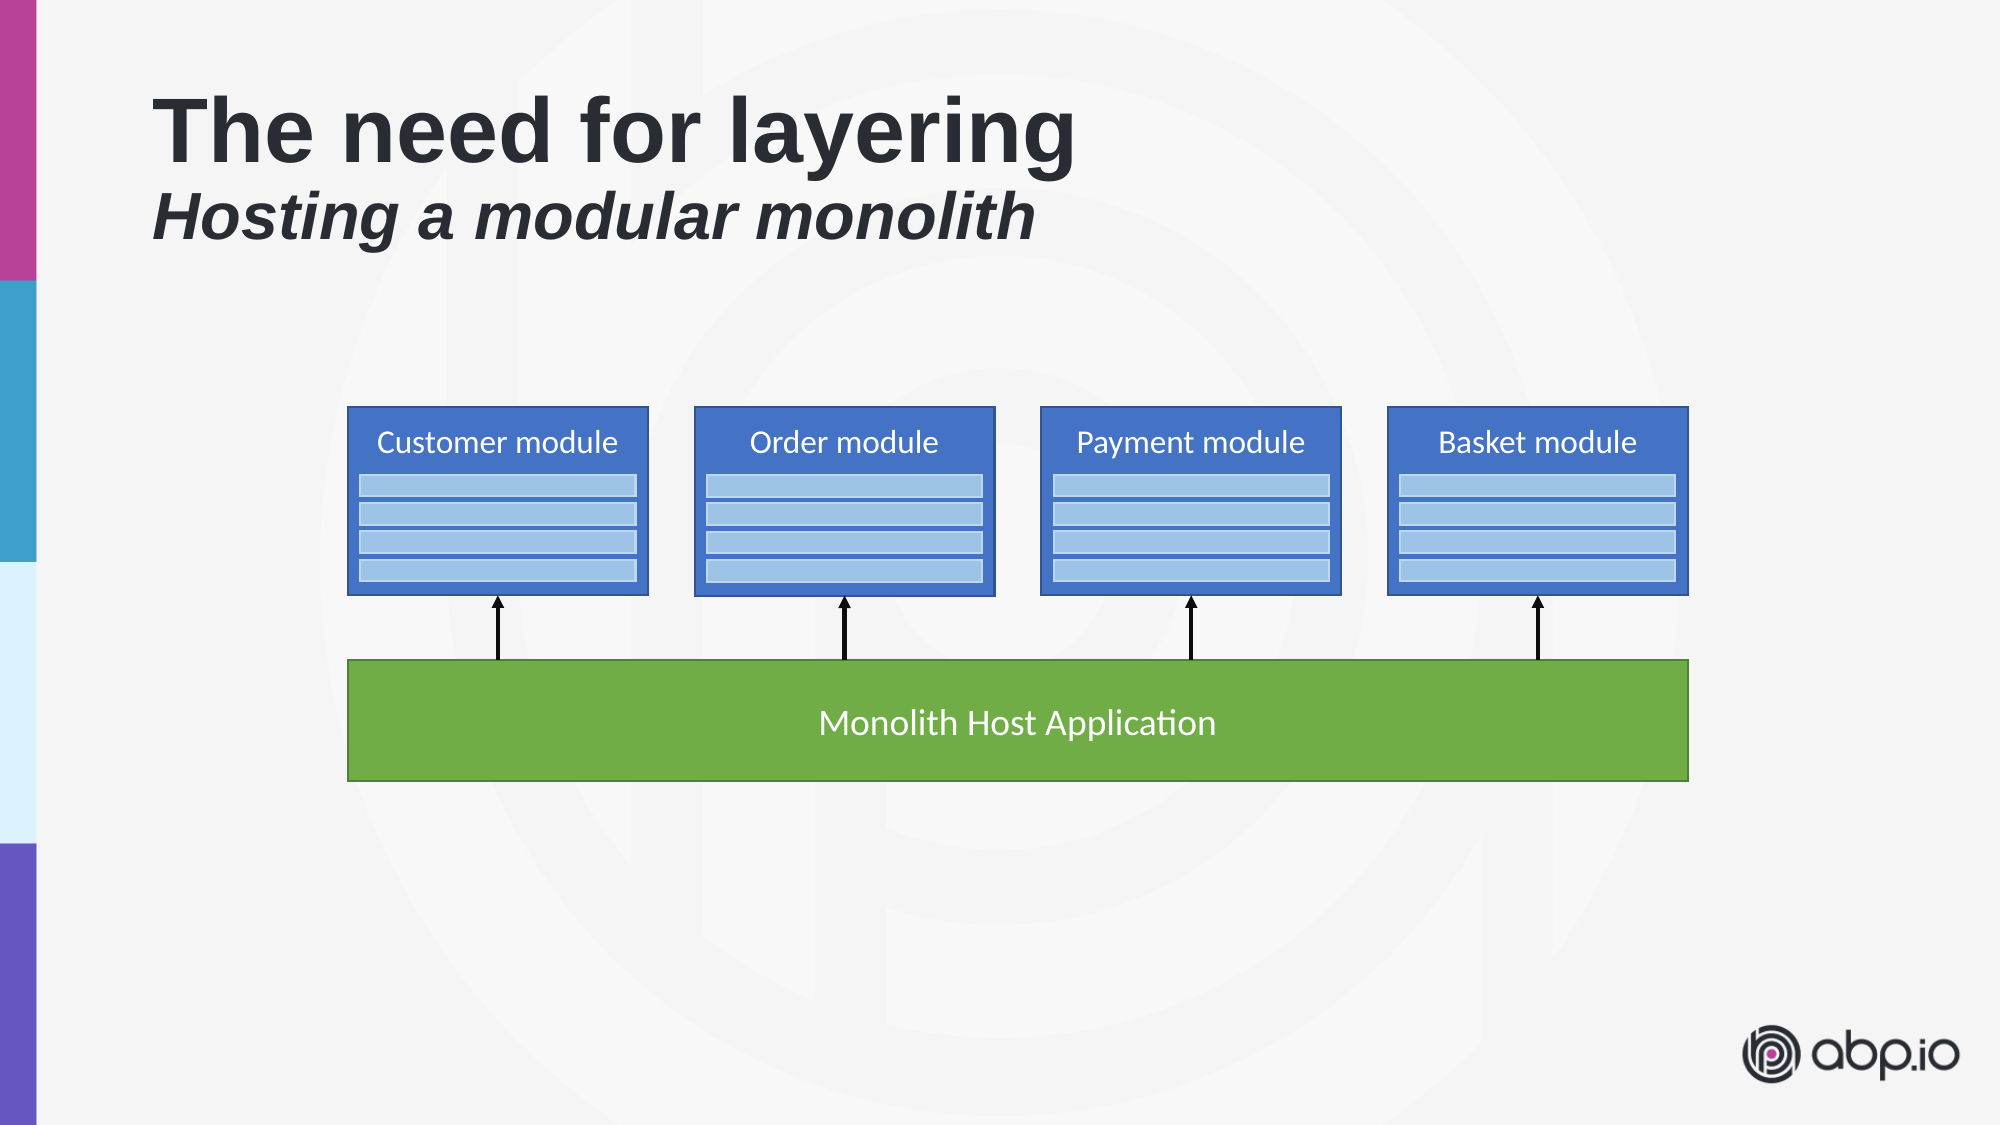

# The need for layering Hosting a modular monolith

Customer module
Payment module
Basket module
Order module

Monolith Host Application